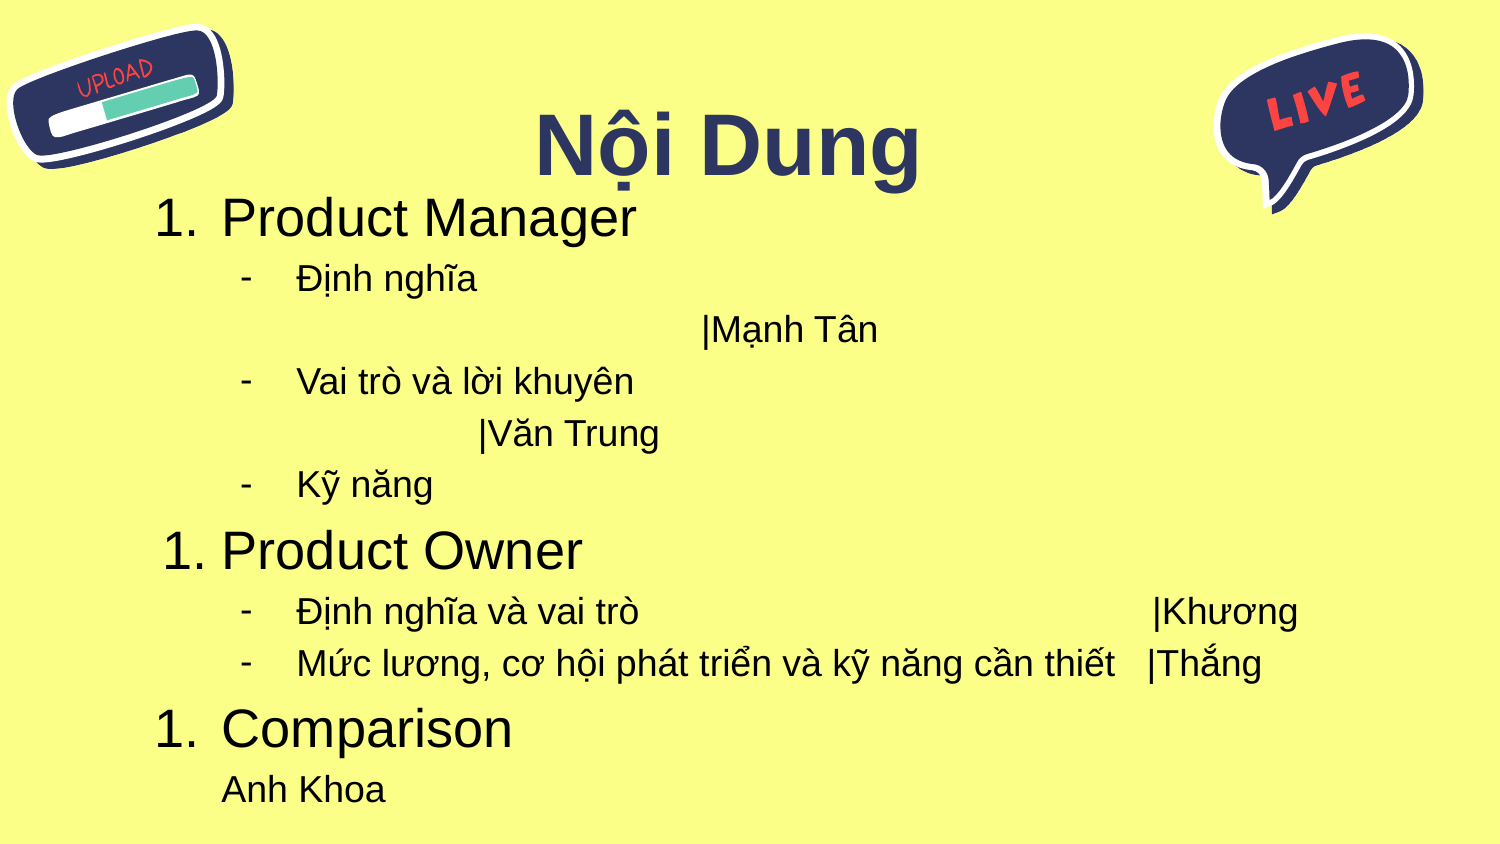

# Nội Dung
Product Manager
Định nghĩa								          |Mạnh Tân
Vai trò và lời khuyên    						   |Văn Trung
Kỹ năng
Product Owner
Định nghĩa và vai trò                                                 |Khương
Mức lương, cơ hội phát triển và kỹ năng cần thiết   |Thắng
Comparison
Anh Khoa